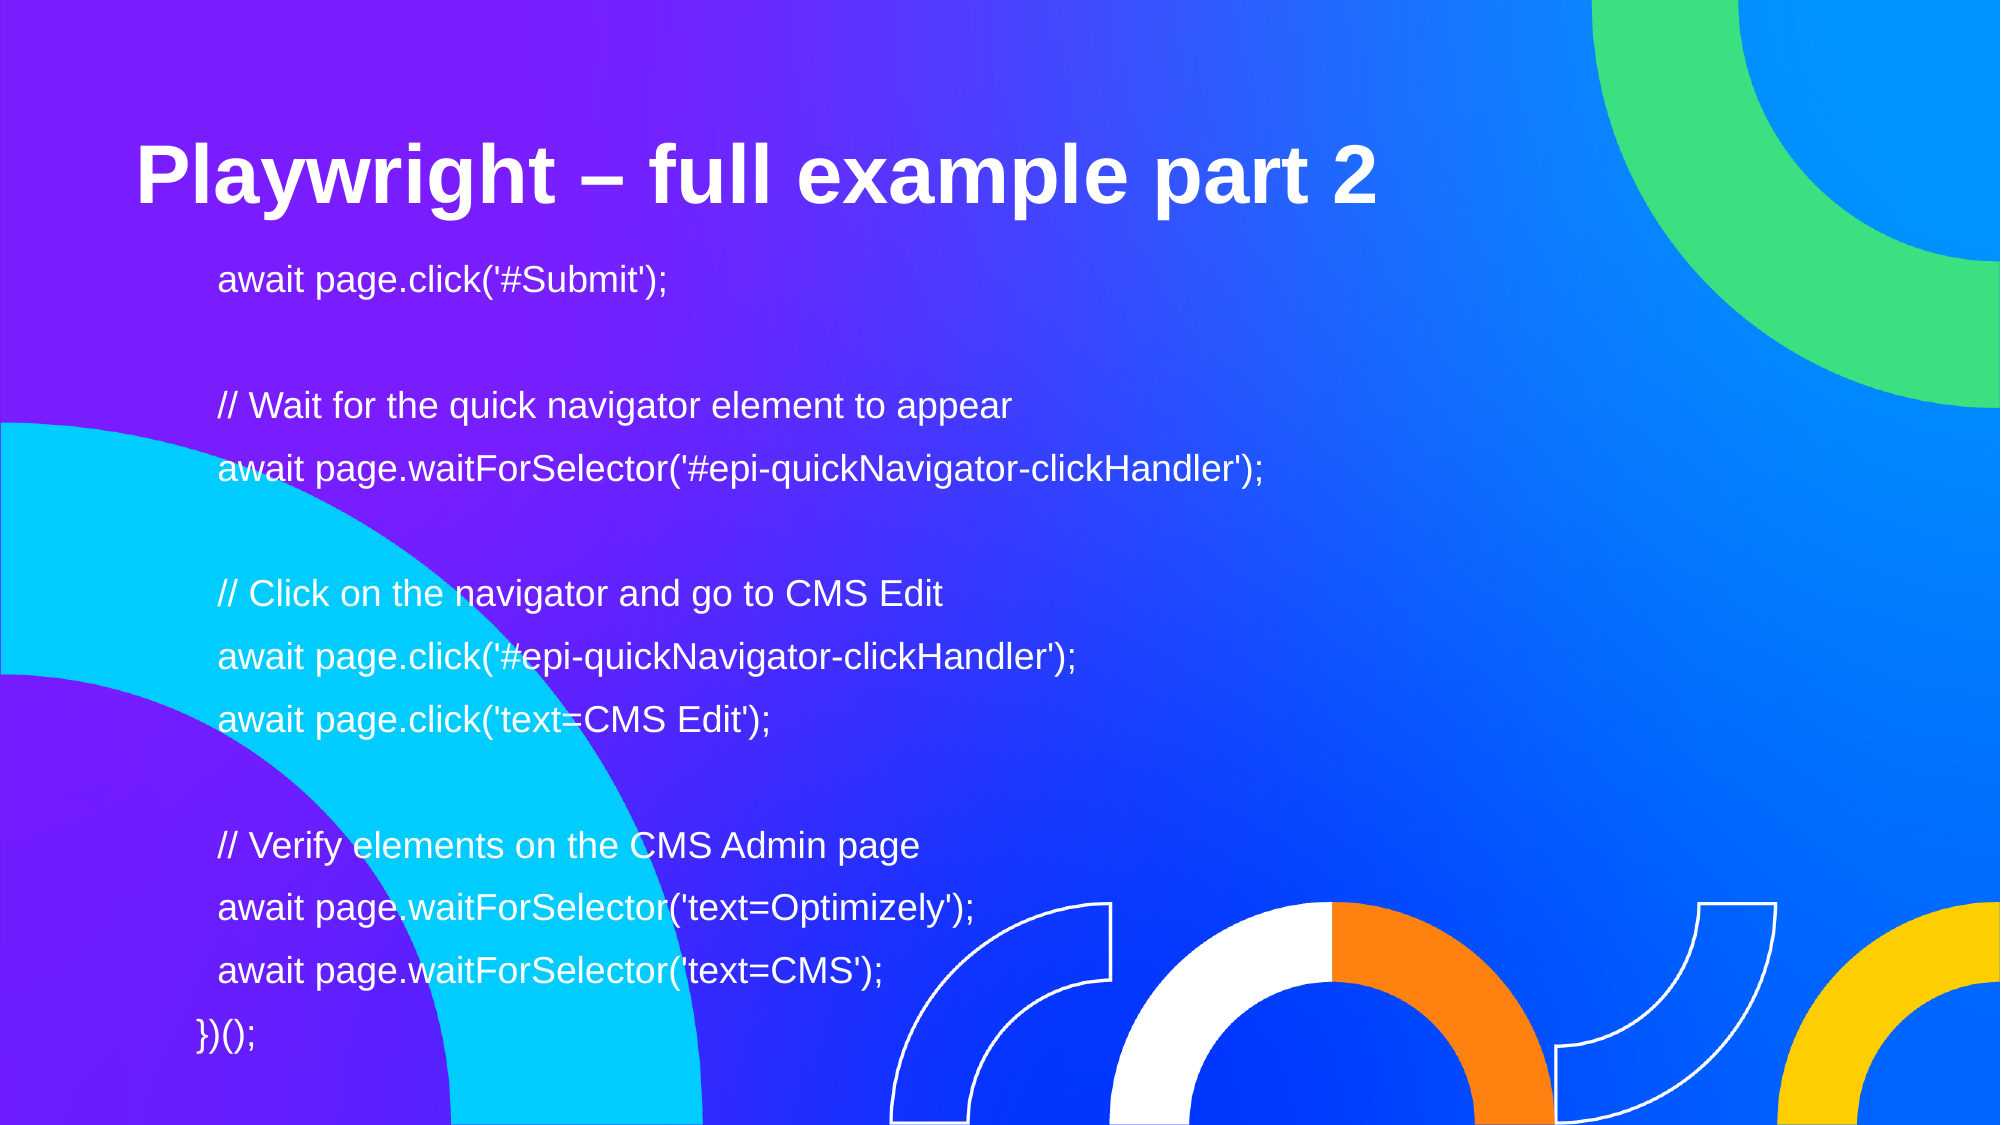

Playwright – full example part 2
  await page.click('#Submit');

  // Wait for the quick navigator element to appear
  await page.waitForSelector('#epi-quickNavigator-clickHandler');

  // Click on the navigator and go to CMS Edit
  await page.click('#epi-quickNavigator-clickHandler');
  await page.click('text=CMS Edit');

  // Verify elements on the CMS Admin page
  await page.waitForSelector('text=Optimizely');
  await page.waitForSelector('text=CMS');
})();